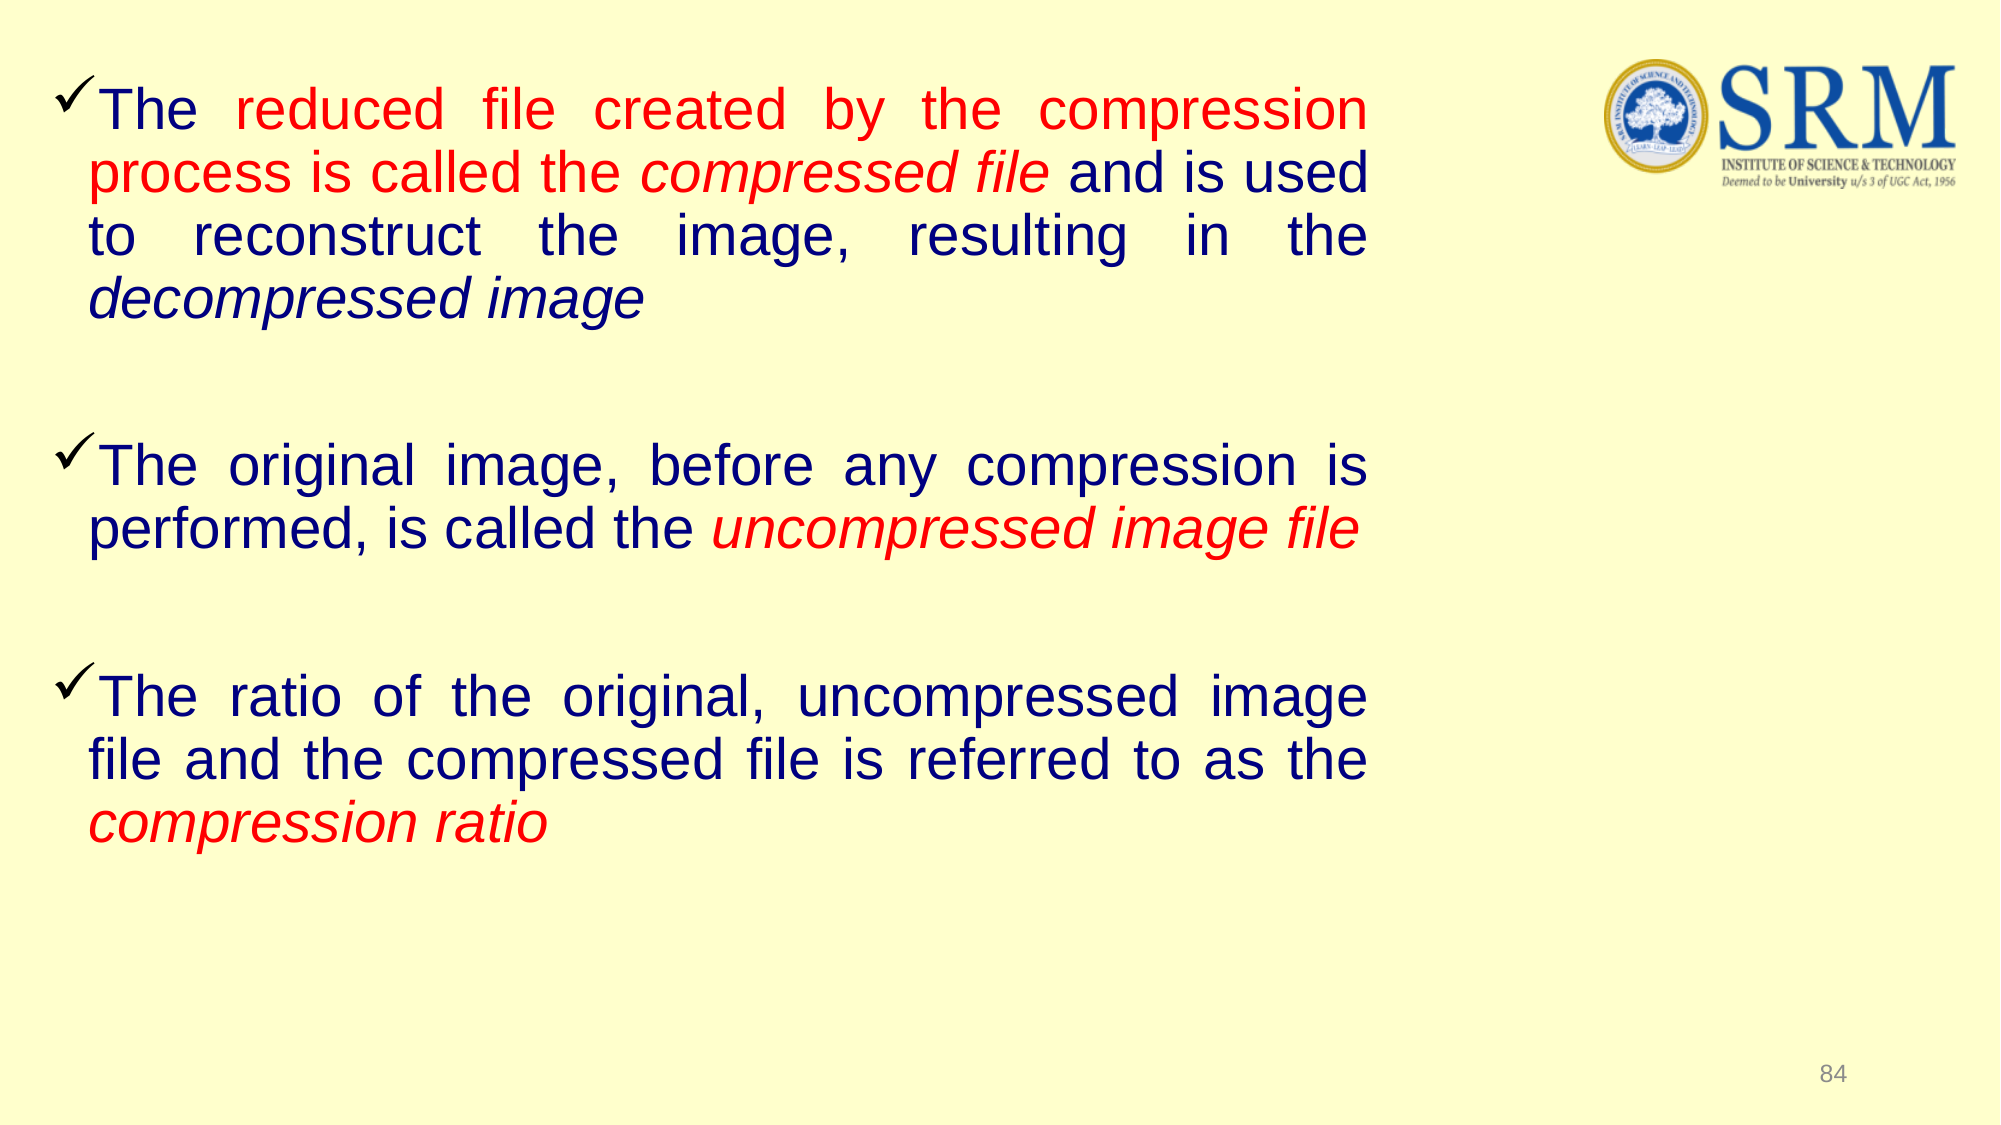

The reduced file created by the compression process is called the compressed file and is used to reconstruct the image, resulting in the decompressed image

The original image, before any compression is performed, is called the uncompressed image file

The ratio of the original, uncompressed image file and the compressed file is referred to as the compression ratio
84